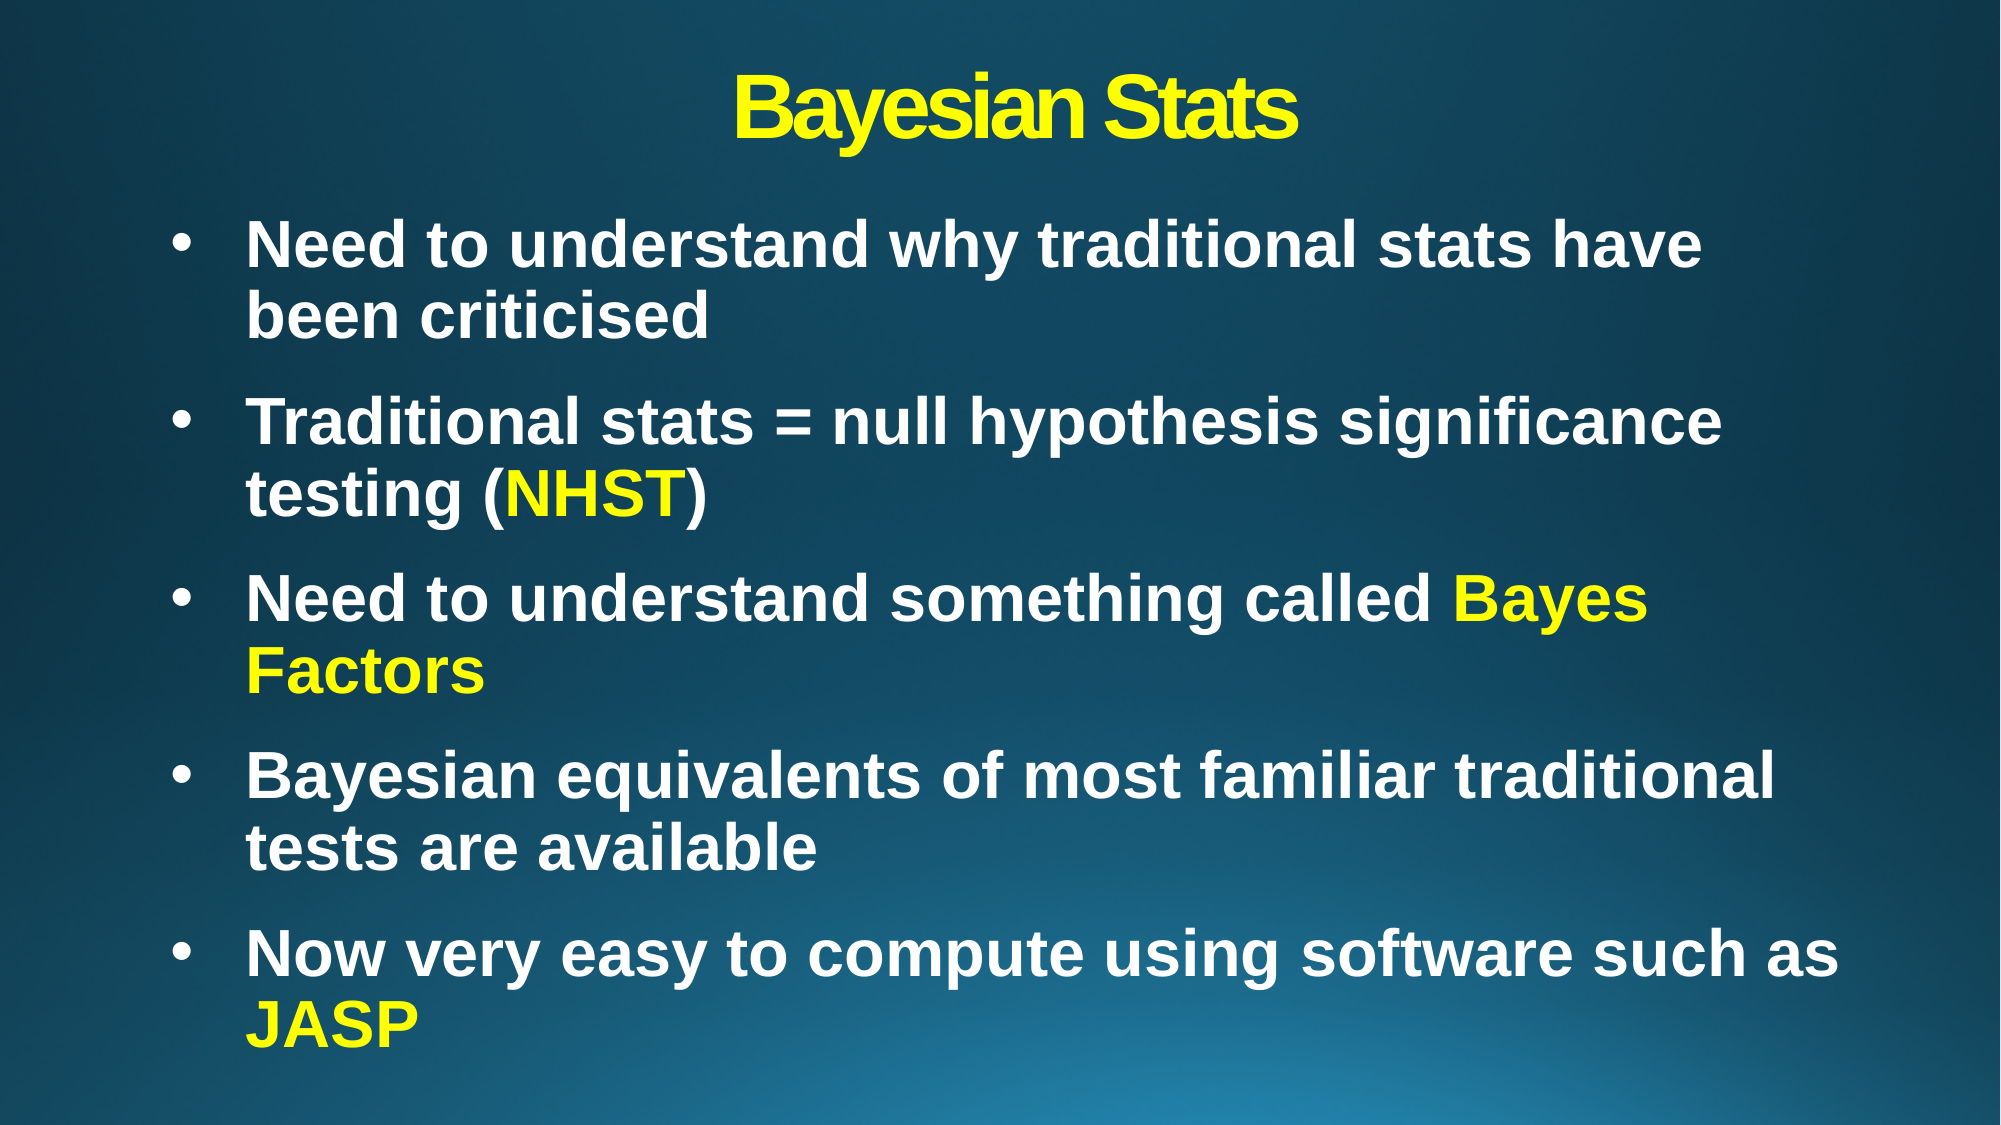

# Bayesian Stats
Need to understand why traditional stats have been criticised
Traditional stats = null hypothesis significance testing (NHST)
Need to understand something called Bayes Factors
Bayesian equivalents of most familiar traditional tests are available
Now very easy to compute using software such as JASP